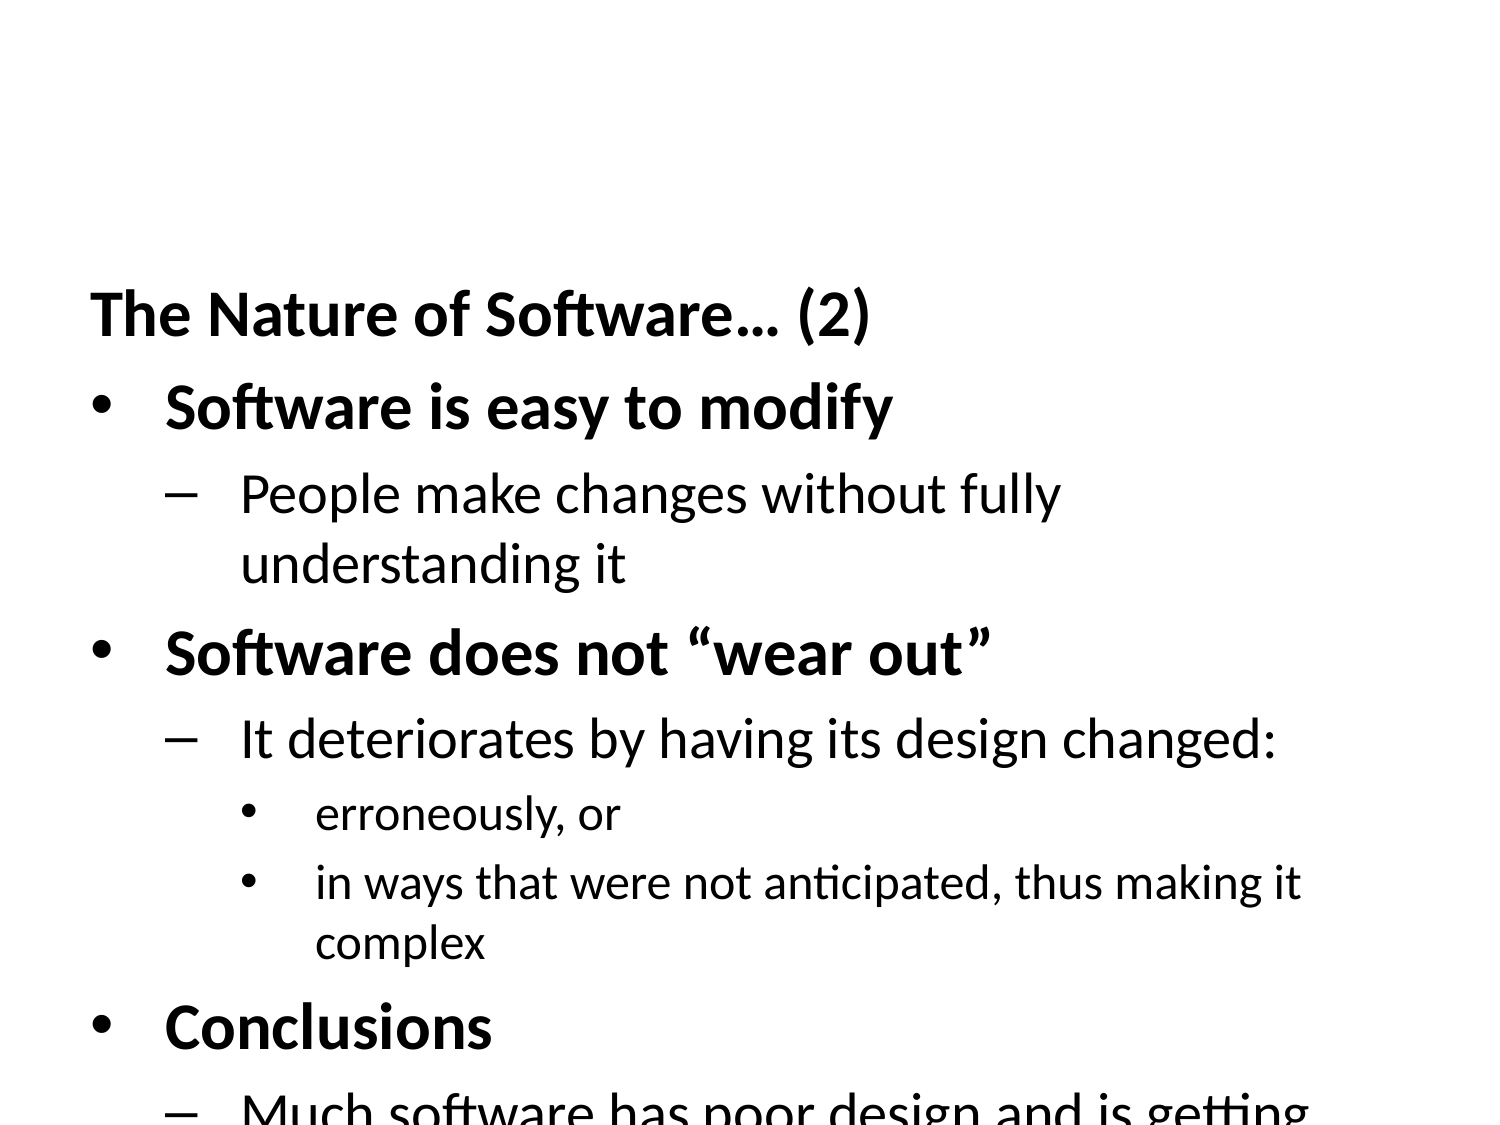

The Nature of Software… (2)
Software is easy to modify
People make changes without fully understanding it
Software does not “wear out”
It deteriorates by having its design changed:
erroneously, or
in ways that were not anticipated, thus making it complex
Conclusions
Much software has poor design and is getting worse
We have to learn to ‘engineer’ software